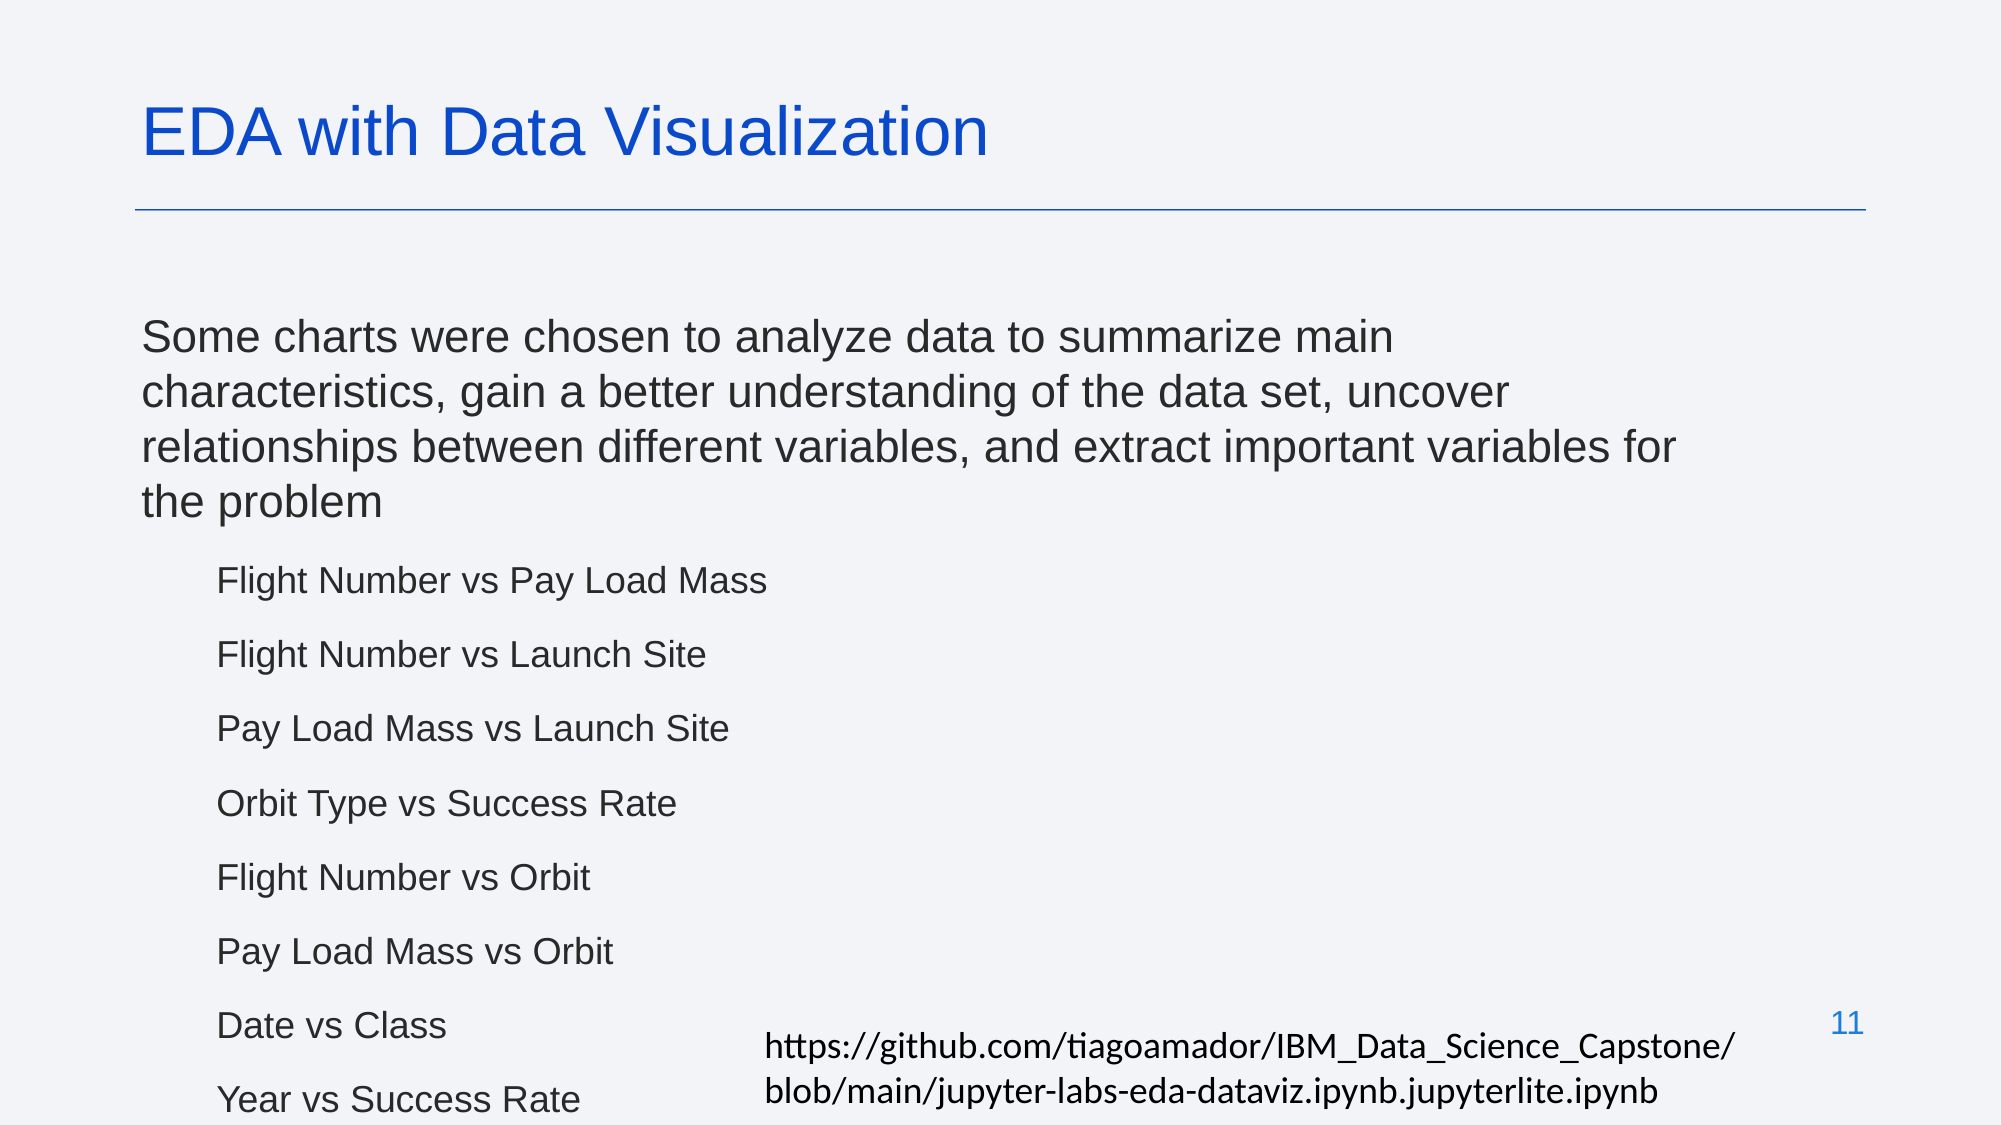

EDA with Data Visualization
Some charts were chosen to analyze data to summarize main characteristics, gain a better understanding of the data set, uncover relationships between different variables, and extract important variables for the problem
Flight Number vs Pay Load Mass
Flight Number vs Launch Site
Pay Load Mass vs Launch Site
Orbit Type vs Success Rate
Flight Number vs Orbit
Pay Load Mass vs Orbit
Date vs Class
Year vs Success Rate
11
https://github.com/tiagoamador/IBM_Data_Science_Capstone/blob/main/jupyter-labs-eda-dataviz.ipynb.jupyterlite.ipynb